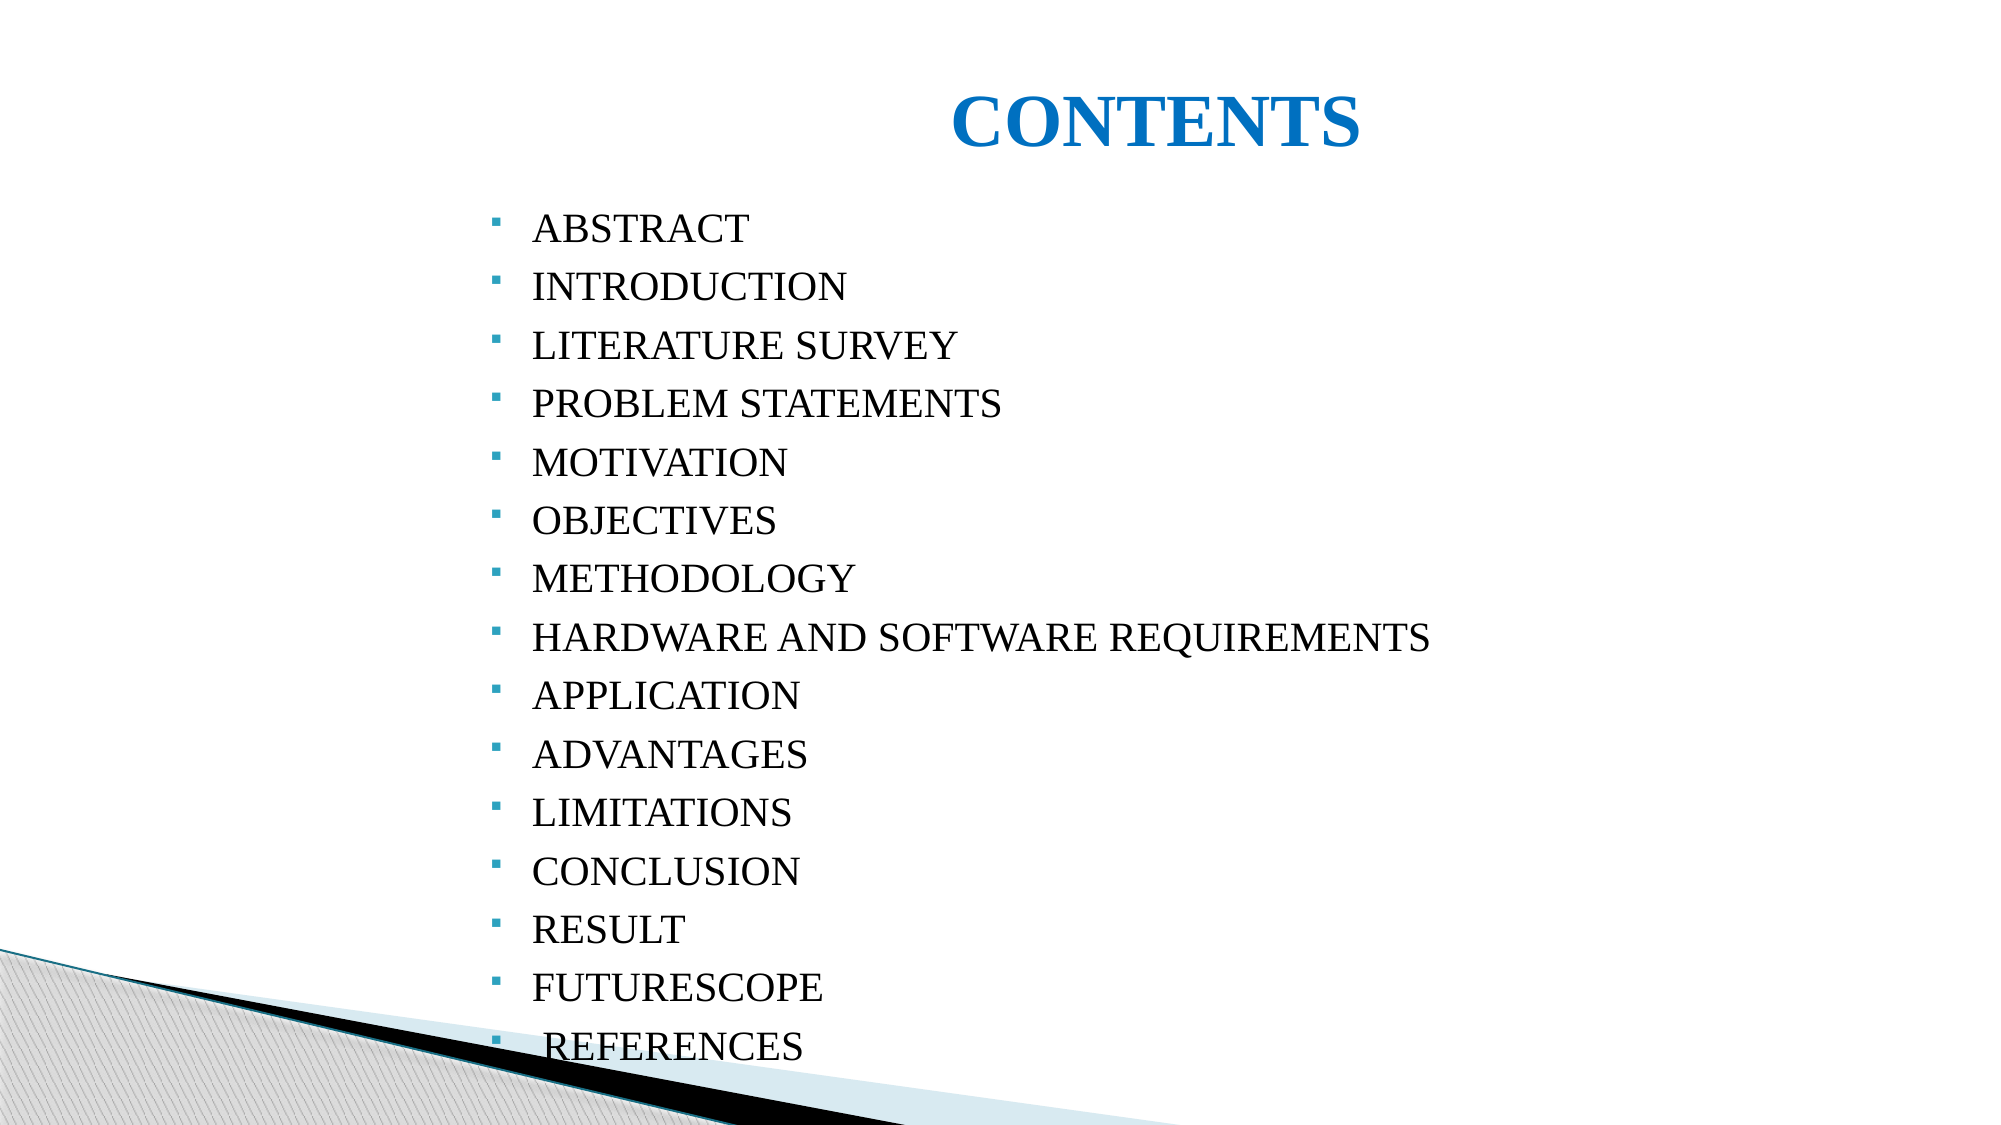

# CONTENTS
ABSTRACT
INTRODUCTION
LITERATURE SURVEY
PROBLEM STATEMENTS
MOTIVATION
OBJECTIVES
METHODOLOGY
HARDWARE AND SOFTWARE REQUIREMENTS
APPLICATION
ADVANTAGES
LIMITATIONS
CONCLUSION
RESULT
FUTURESCOPE
 REFERENCES